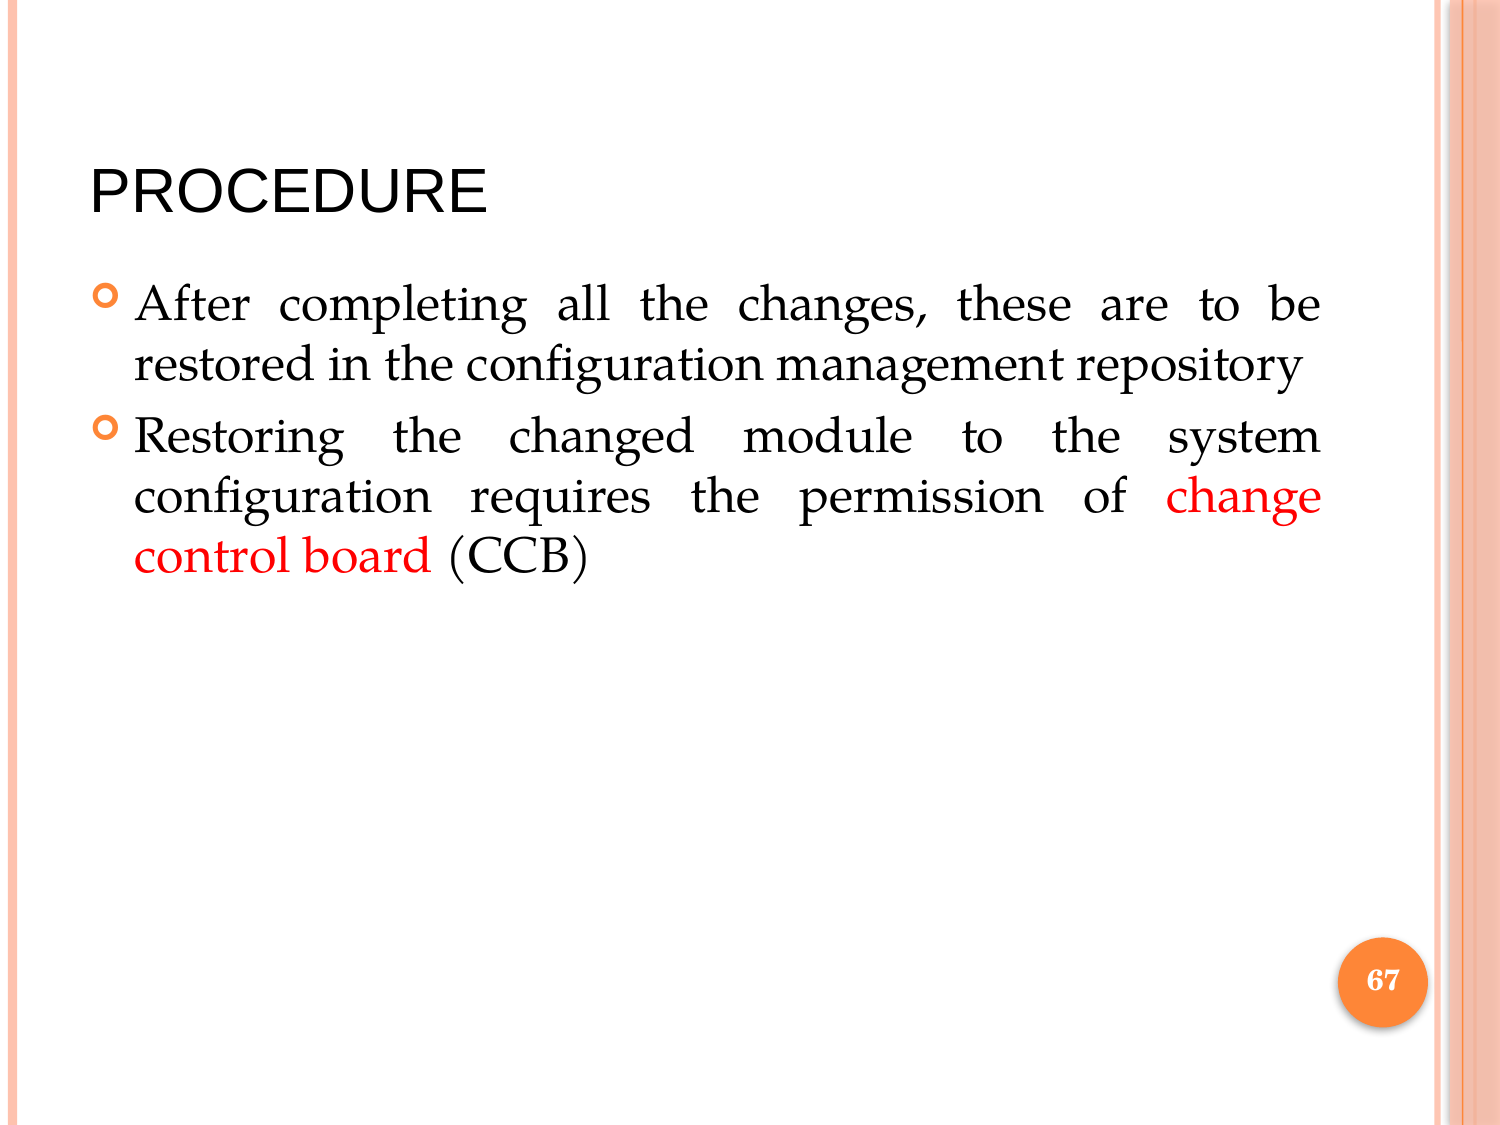

# Procedure
After completing all the changes, these are to be restored in the configuration management repository
Restoring the changed module to the system configuration requires the permission of change control board (CCB)

67